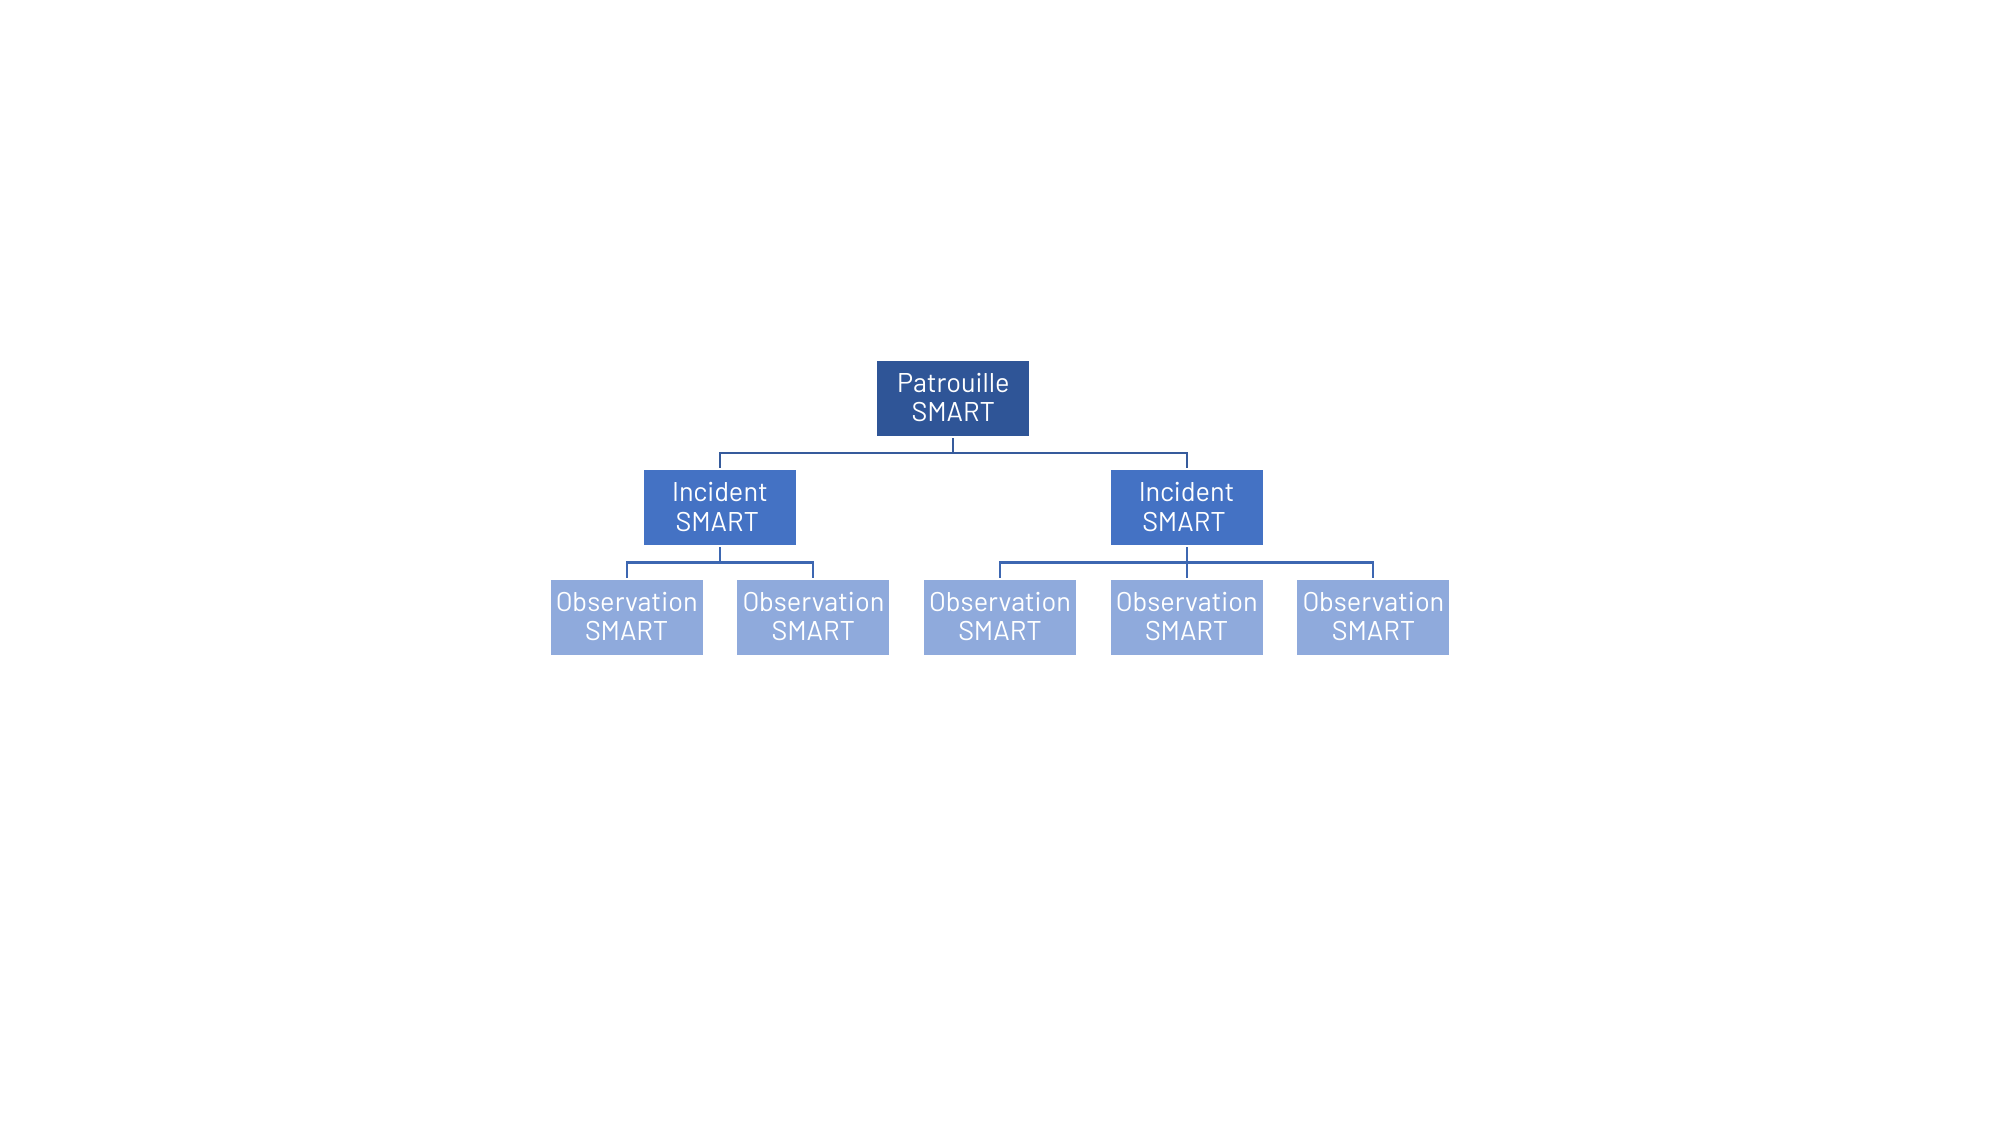

Patrouille SMART
Incident SMART
Observation SMART
Observation SMART

Incident SMART
Observation SMART

Observation SMART
Observation SMART